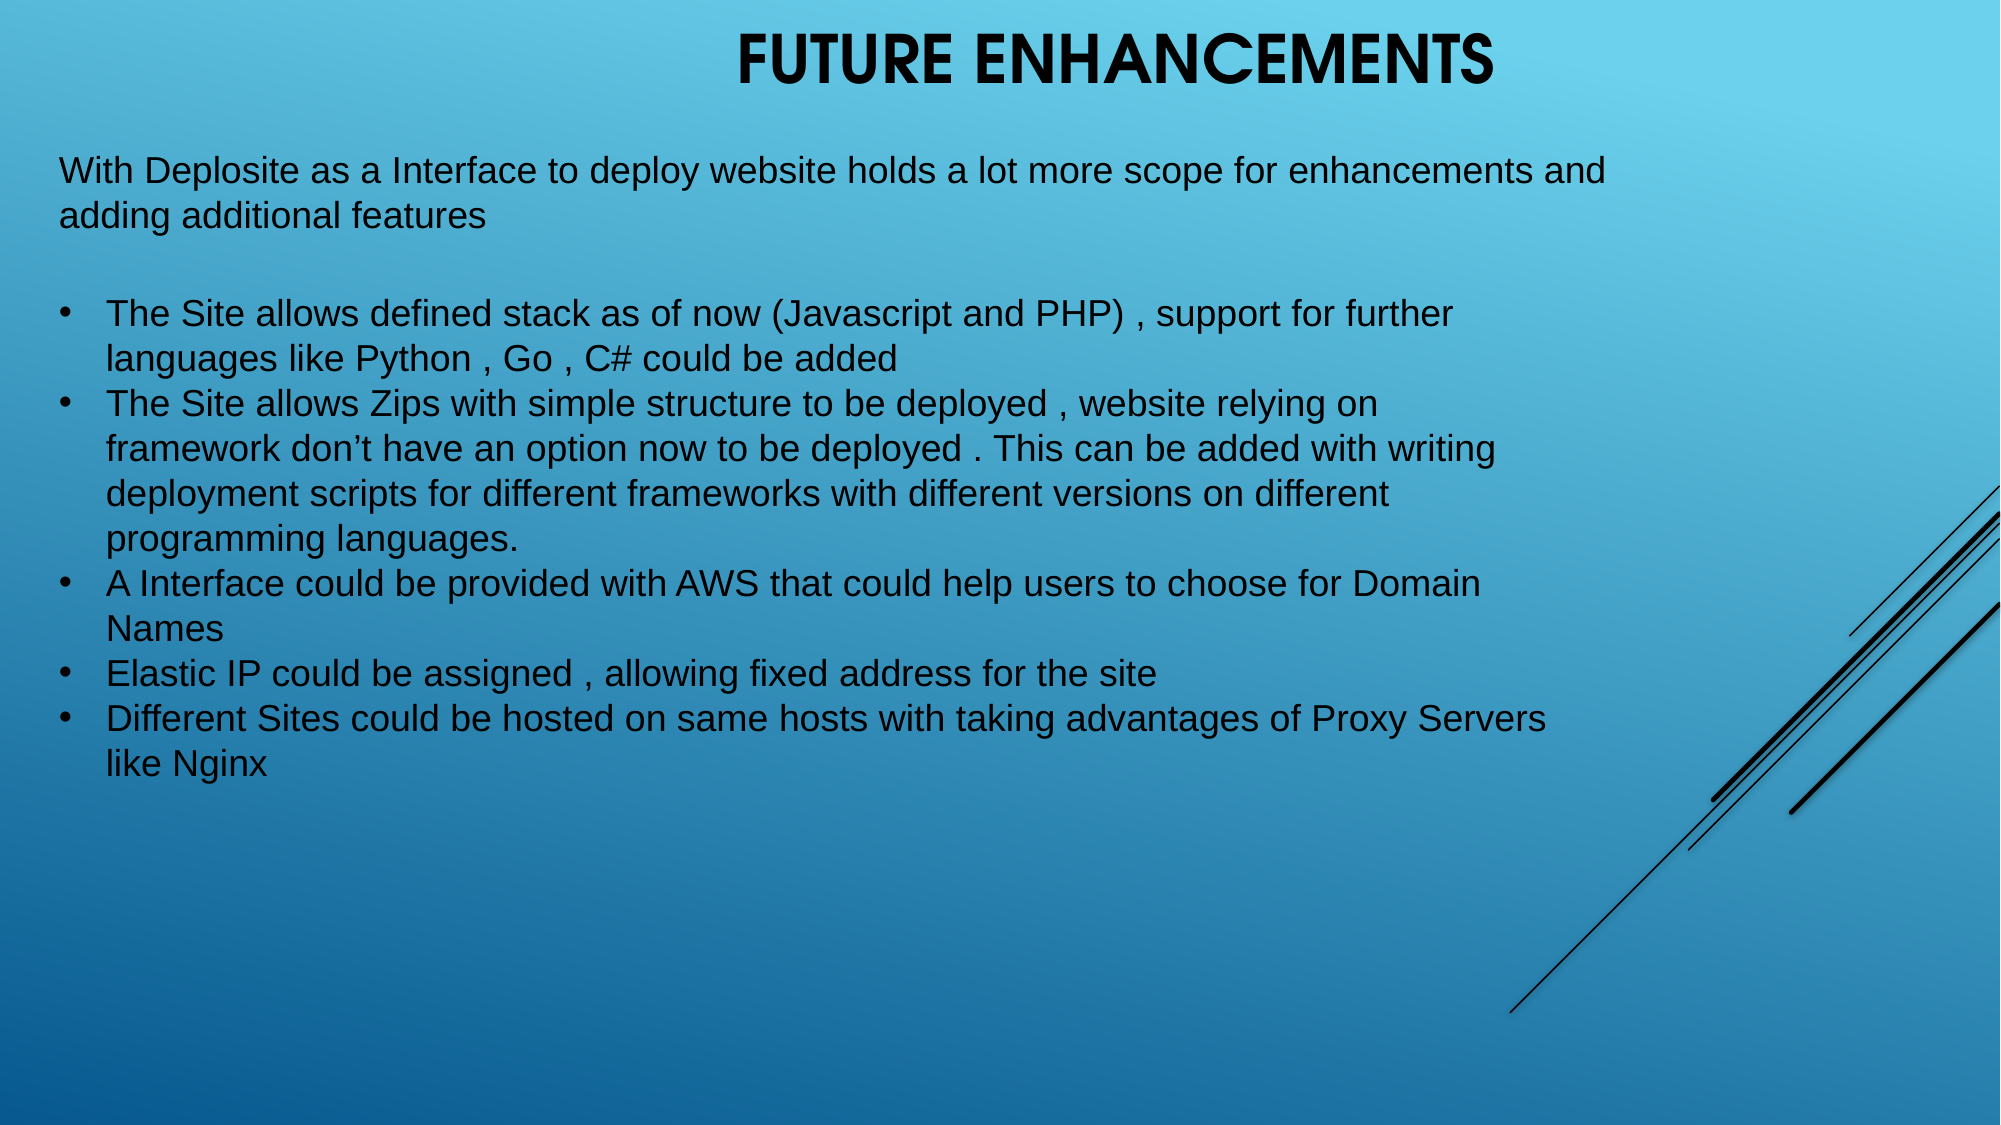

Future enhancements
With Deplosite as a Interface to deploy website holds a lot more scope for enhancements and adding additional features
The Site allows defined stack as of now (Javascript and PHP) , support for further languages like Python , Go , C# could be added
The Site allows Zips with simple structure to be deployed , website relying on framework don’t have an option now to be deployed . This can be added with writing deployment scripts for different frameworks with different versions on different programming languages.
A Interface could be provided with AWS that could help users to choose for Domain Names
Elastic IP could be assigned , allowing fixed address for the site
Different Sites could be hosted on same hosts with taking advantages of Proxy Servers like Nginx